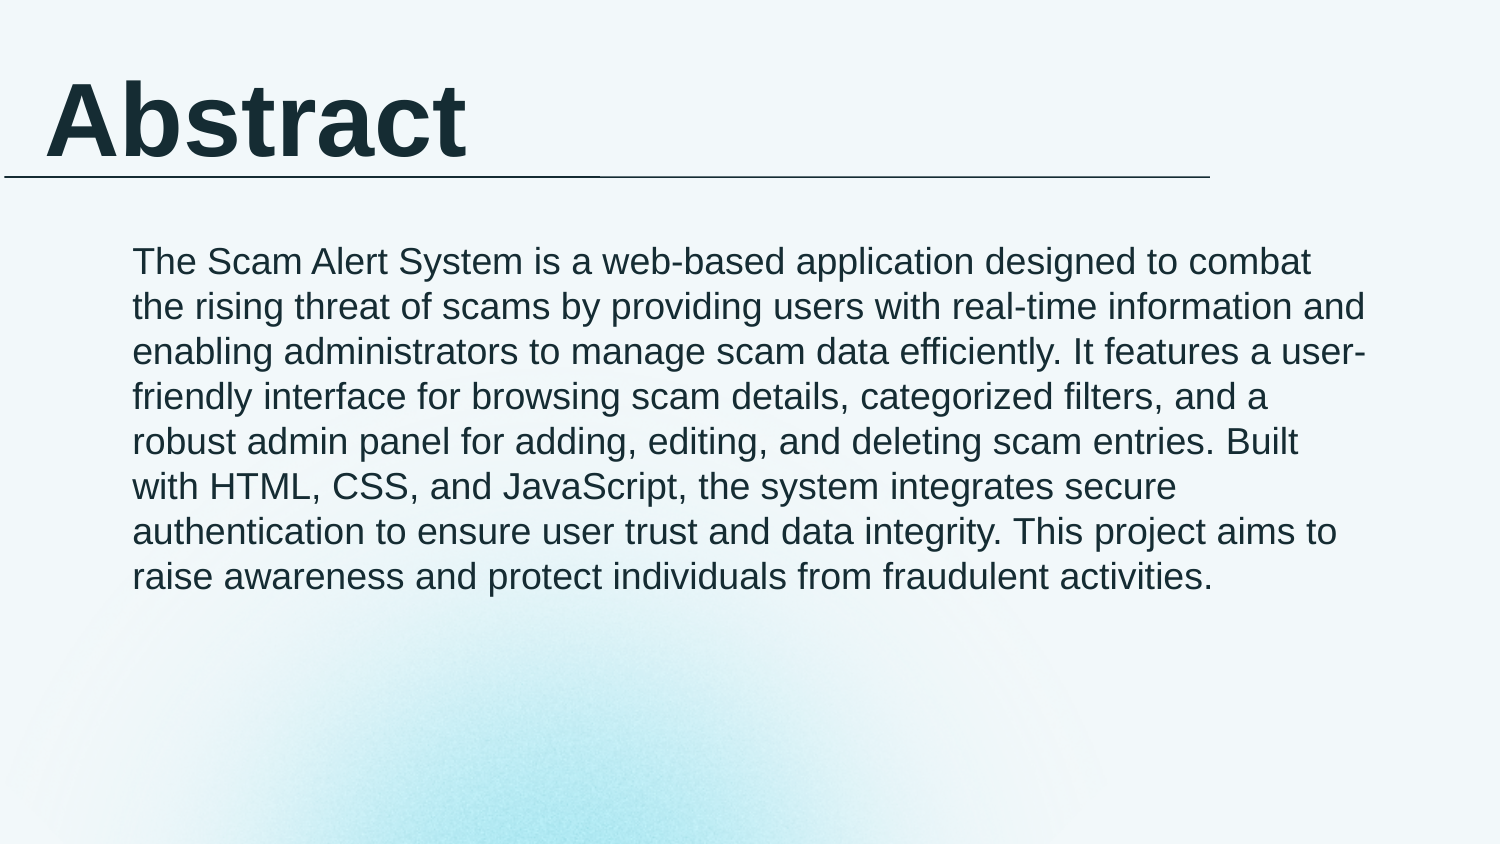

Abstract
The Scam Alert System is a web-based application designed to combat the rising threat of scams by providing users with real-time information and enabling administrators to manage scam data efficiently. It features a user-friendly interface for browsing scam details, categorized filters, and a robust admin panel for adding, editing, and deleting scam entries. Built with HTML, CSS, and JavaScript, the system integrates secure authentication to ensure user trust and data integrity. This project aims to raise awareness and protect individuals from fraudulent activities.